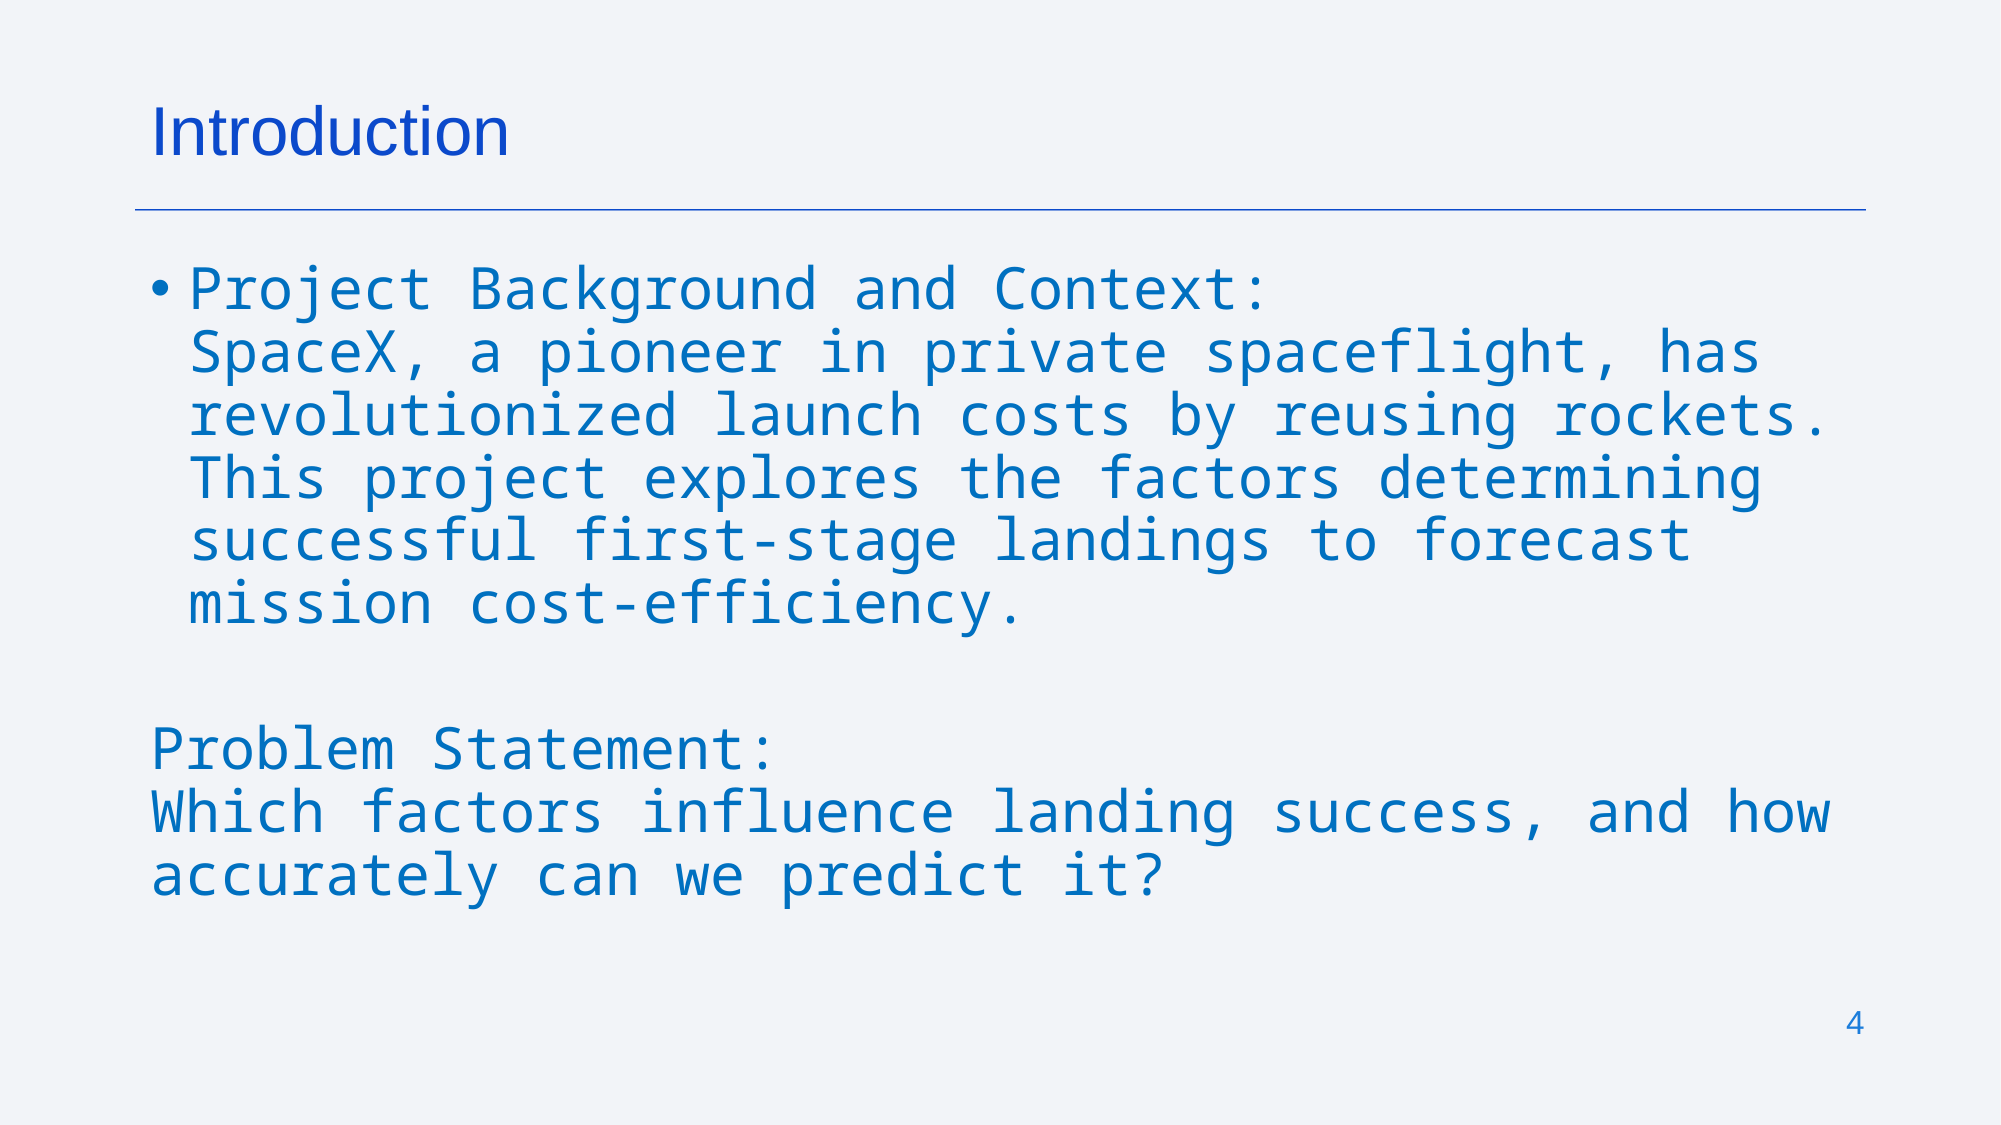

Introduction
Project Background and Context:
SpaceX, a pioneer in private spaceflight, has revolutionized launch costs by reusing rockets. This project explores the factors determining successful first-stage landings to forecast mission cost-efficiency.
Problem Statement:
Which factors influence landing success, and how accurately can we predict it?
4